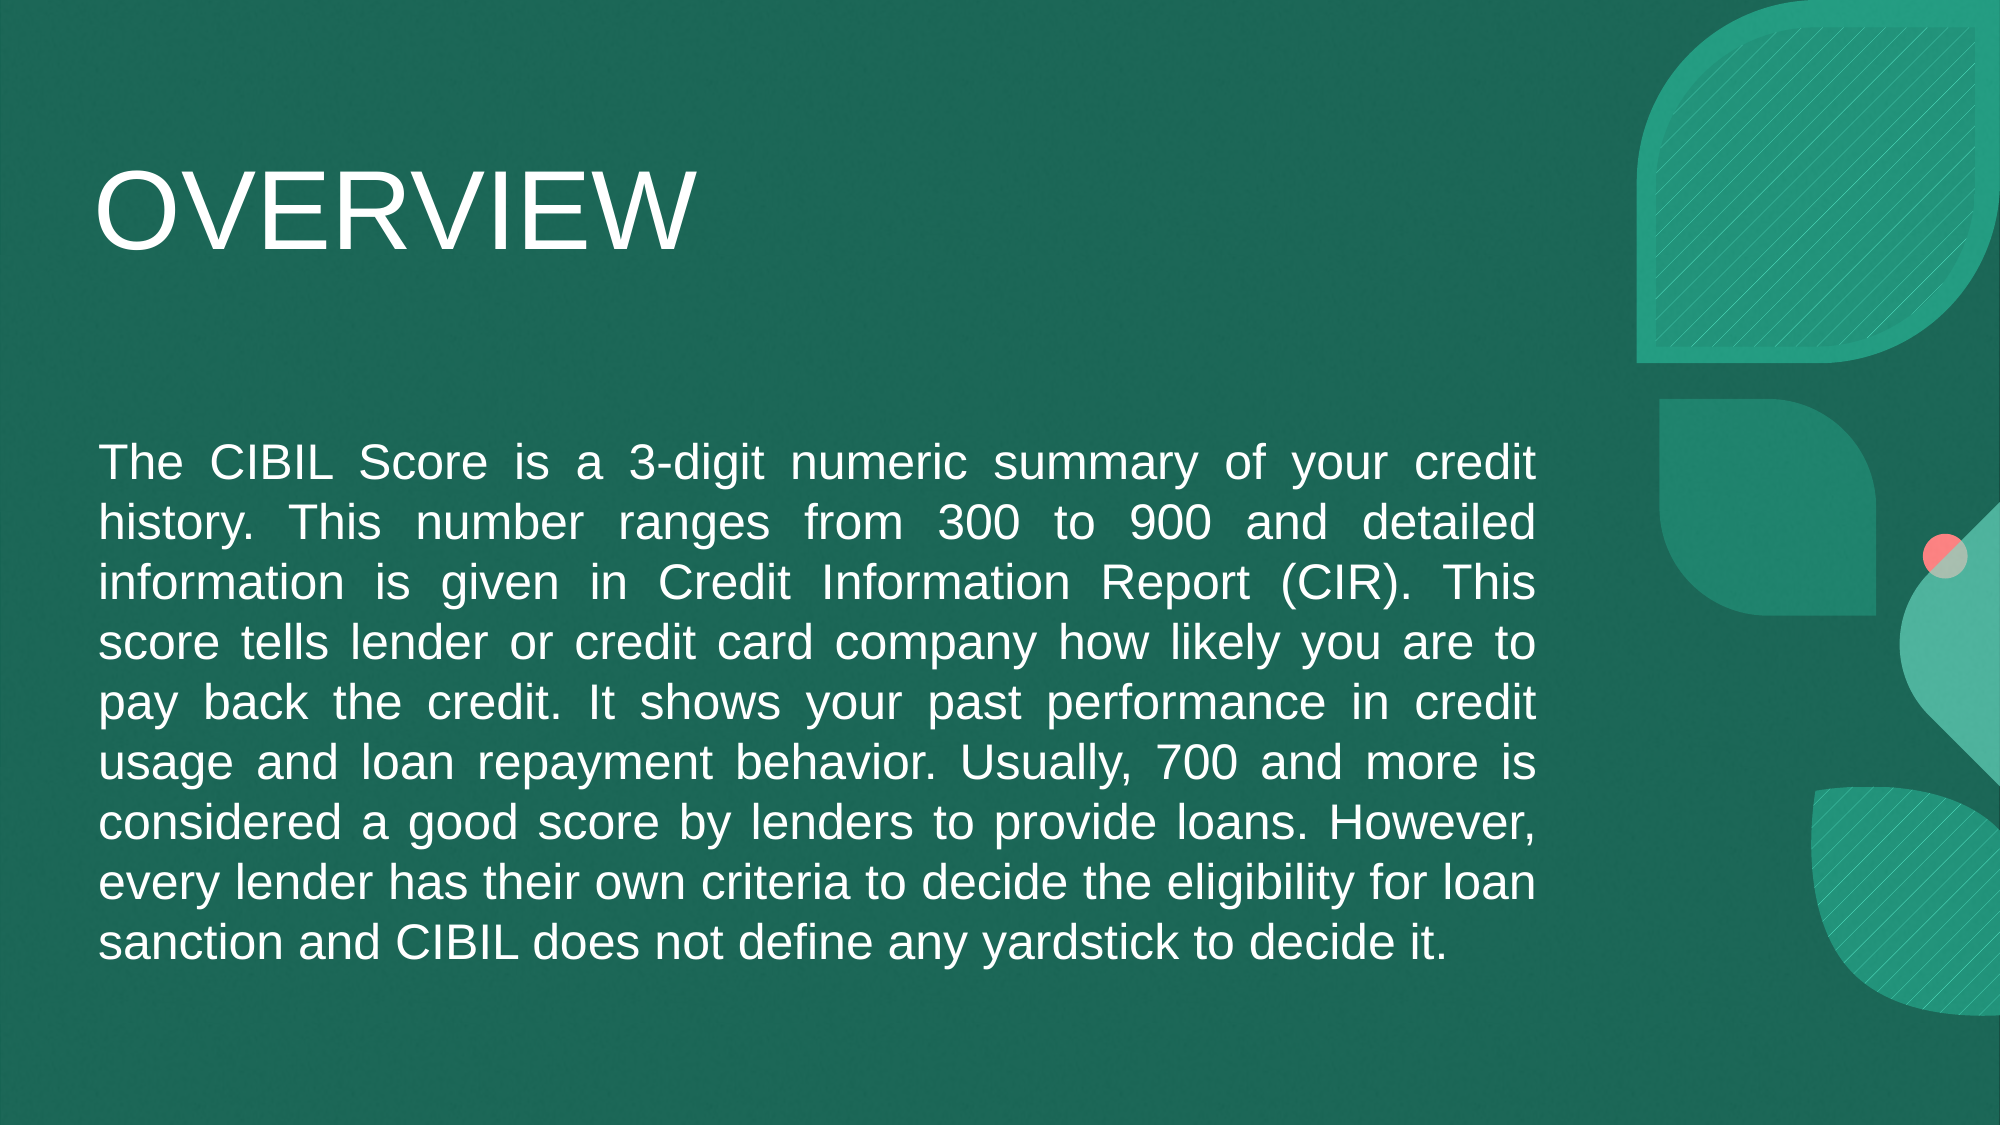

# OVERVIEW
The CIBIL Score is a 3-digit numeric summary of your credit history. This number ranges from 300 to 900 and detailed information is given in Credit Information Report (CIR). This score tells lender or credit card company how likely you are to pay back the credit. It shows your past performance in credit usage and loan repayment behavior. Usually, 700 and more is considered a good score by lenders to provide loans. However, every lender has their own criteria to decide the eligibility for loan sanction and CIBIL does not define any yardstick to decide it.